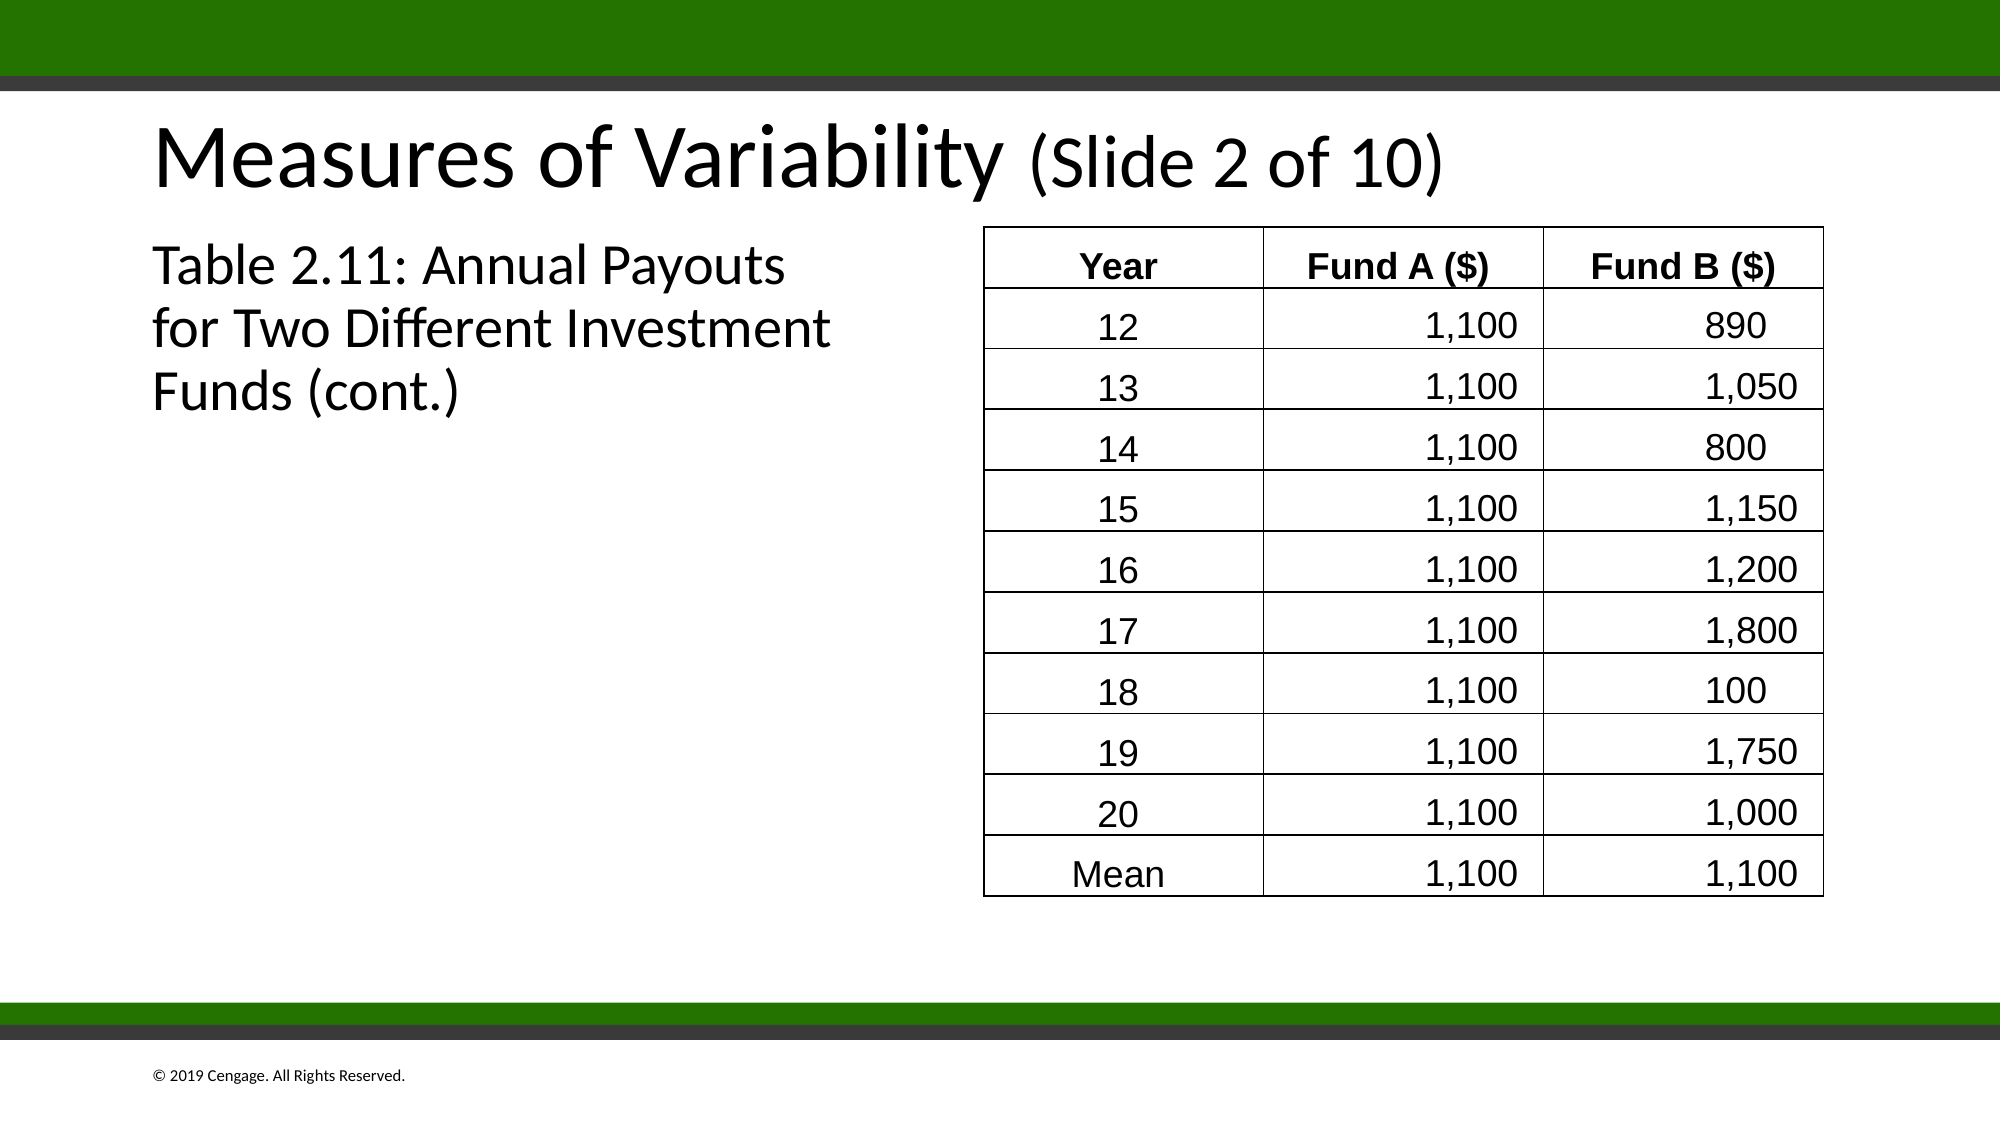

# Measures of Variability (Slide 2 of 10)
Table 2.11: Annual Payouts for Two Different Investment Funds (cont.)
| Year | Fund A ($) | Fund B ($) |
| --- | --- | --- |
| 12 | 1,100 | 890 |
| 13 | 1,100 | 1,050 |
| 14 | 1,100 | 800 |
| 15 | 1,100 | 1,150 |
| 16 | 1,100 | 1,200 |
| 17 | 1,100 | 1,800 |
| 18 | 1,100 | 100 |
| 19 | 1,100 | 1,750 |
| 20 | 1,100 | 1,000 |
| Mean | 1,100 | 1,100 |